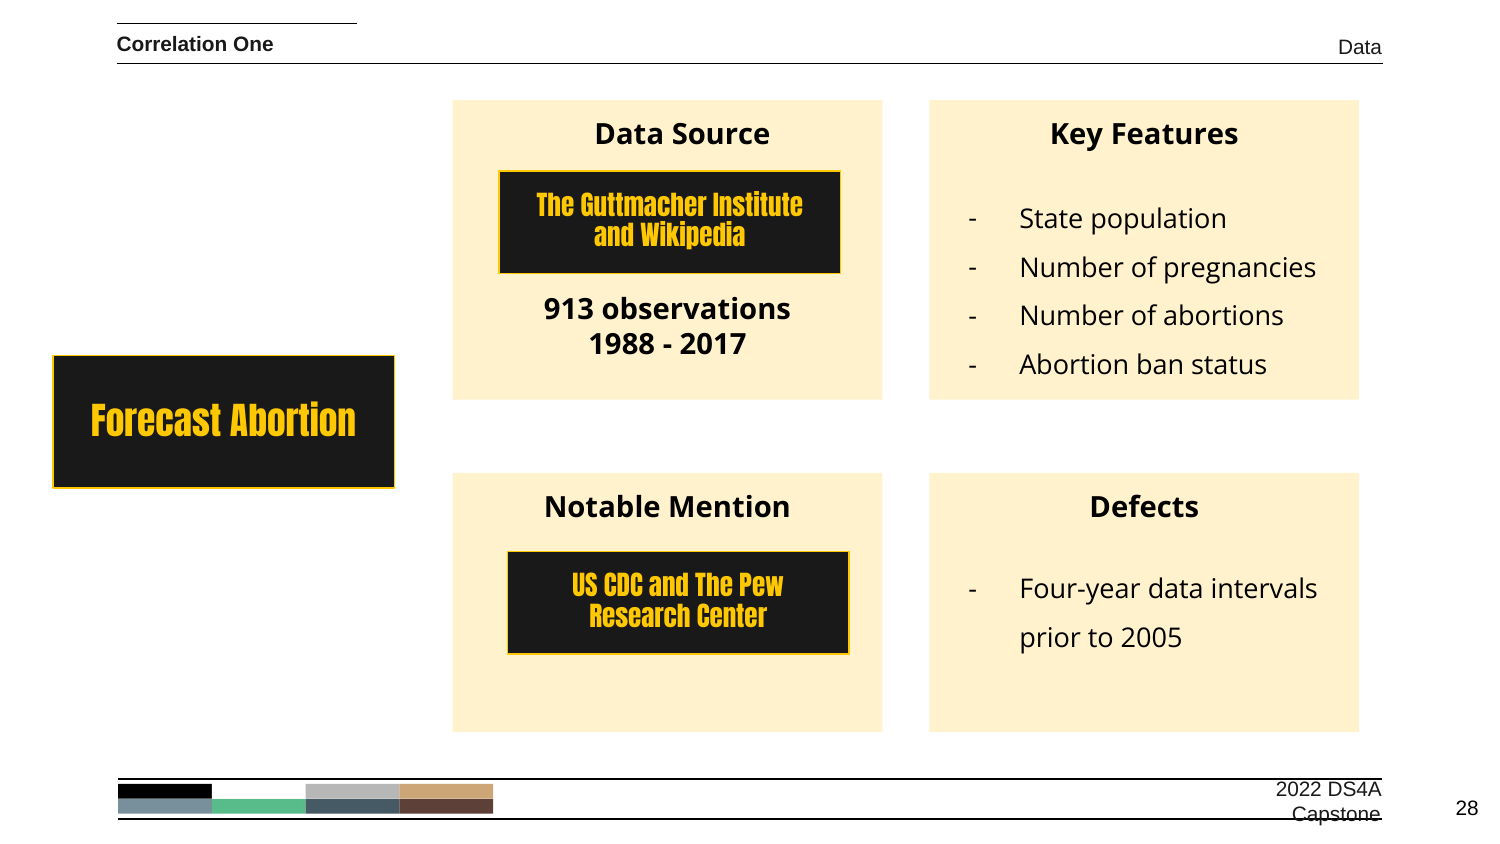

Correlation One
Data
    Data Source

913 observations
1988 - 2017

The Guttmacher Institute and Wikipedia
Key Features

State population
Number of pregnancies
Number of abortions
Abortion ban status

Forecast Abortion
Notable Mention

Defects

Four-year data intervals prior to 2005

US CDC and The Pew Research Center
28
2022 DS4A Capstone